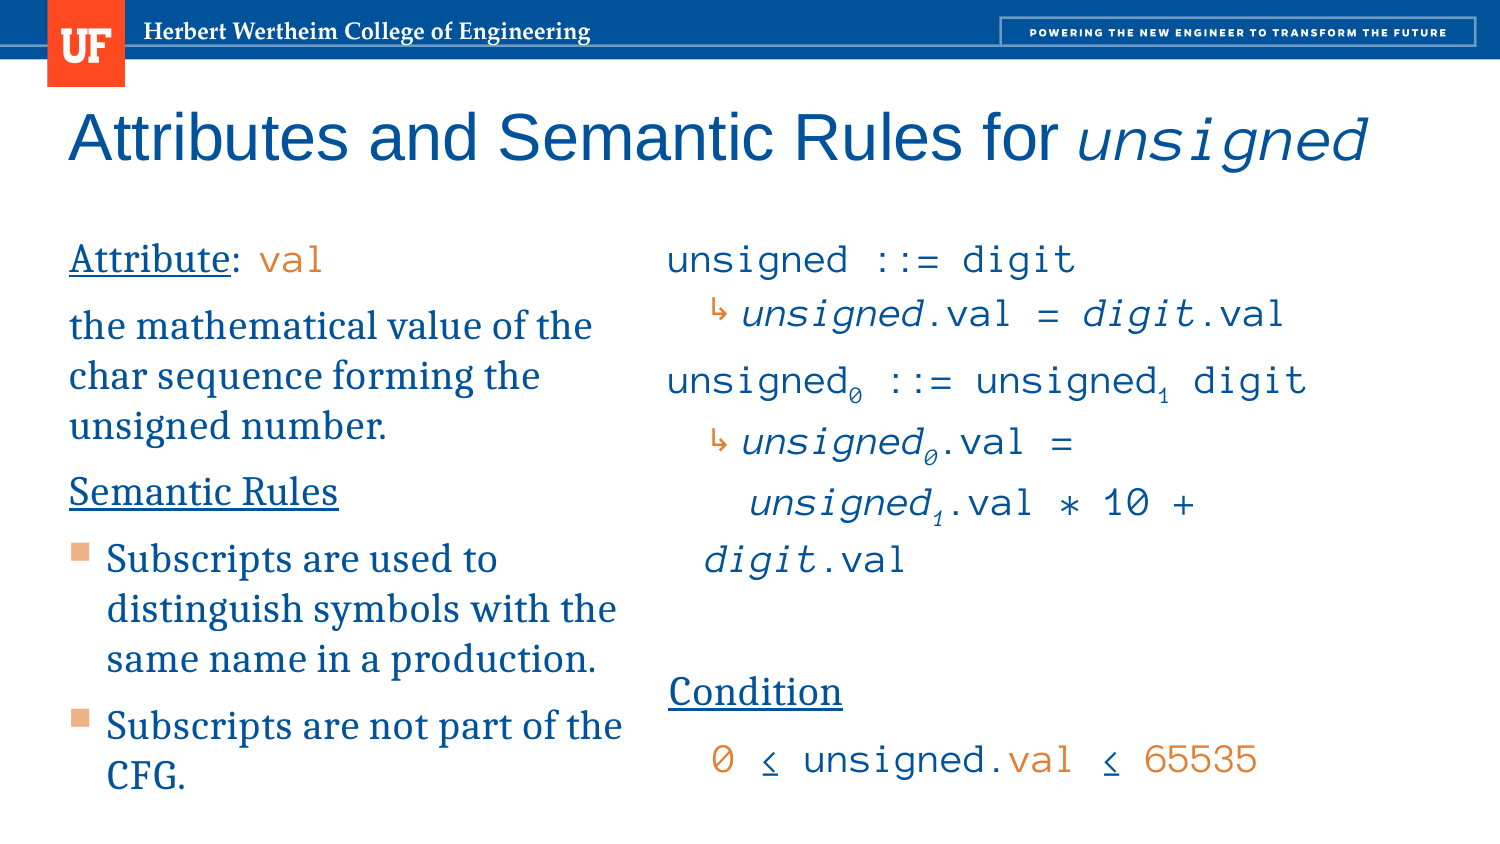

# Attributes and Semantic Rules for unsigned
Attribute:  val
the mathematical value of the char sequence forming the unsigned number.
Semantic Rules
Subscripts are used to distinguish symbols with the same name in a production.
Subscripts are not part of the CFG.
unsigned ::= digit
unsigned.val = digit.val
unsigned0 ::= unsigned1 digit
unsigned0.val =
  unsigned1.val * 10 + digit.val

Condition
  0 ≤ unsigned.val ≤ 65535